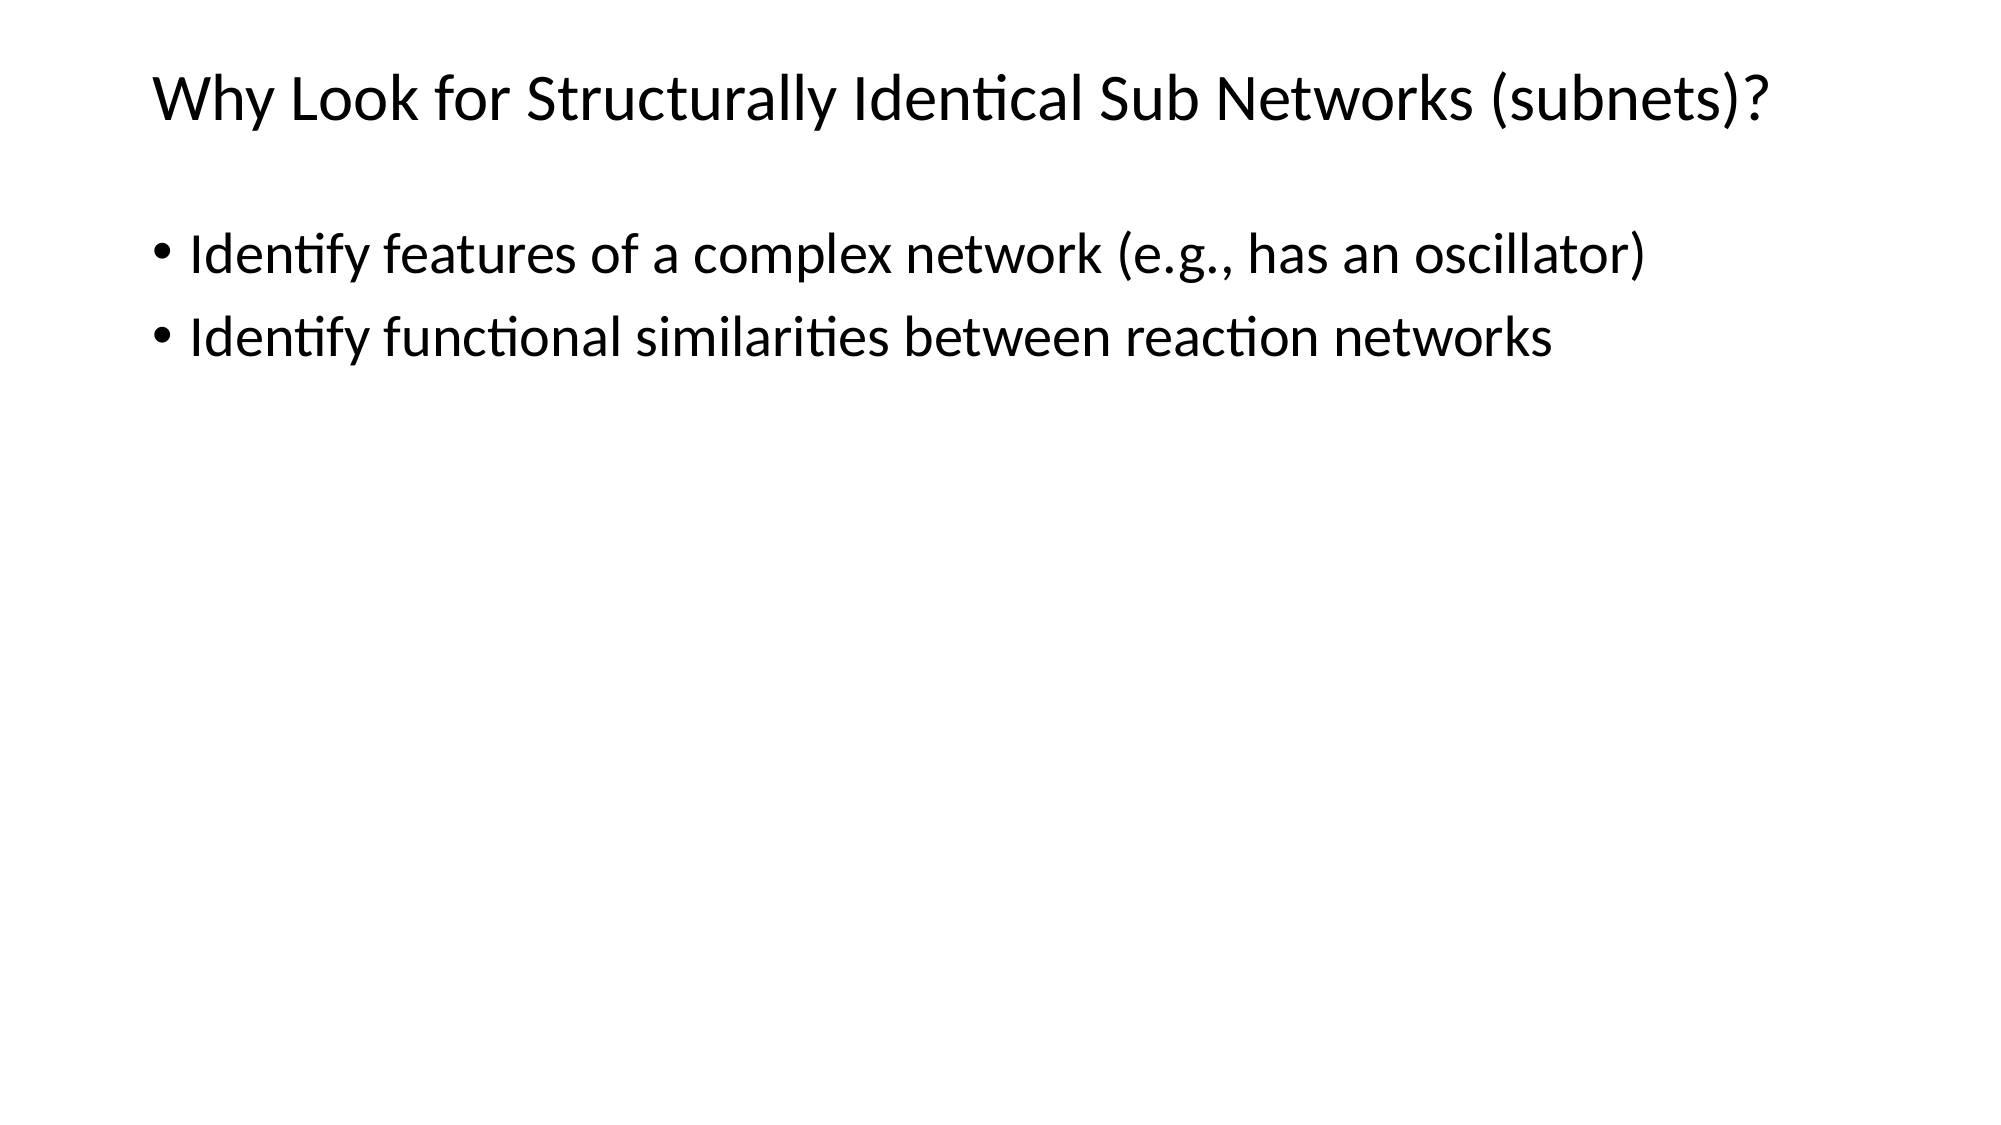

# Why Look for Structurally Identical Sub Networks (subnets)?
Identify features of a complex network (e.g., has an oscillator)
Identify functional similarities between reaction networks